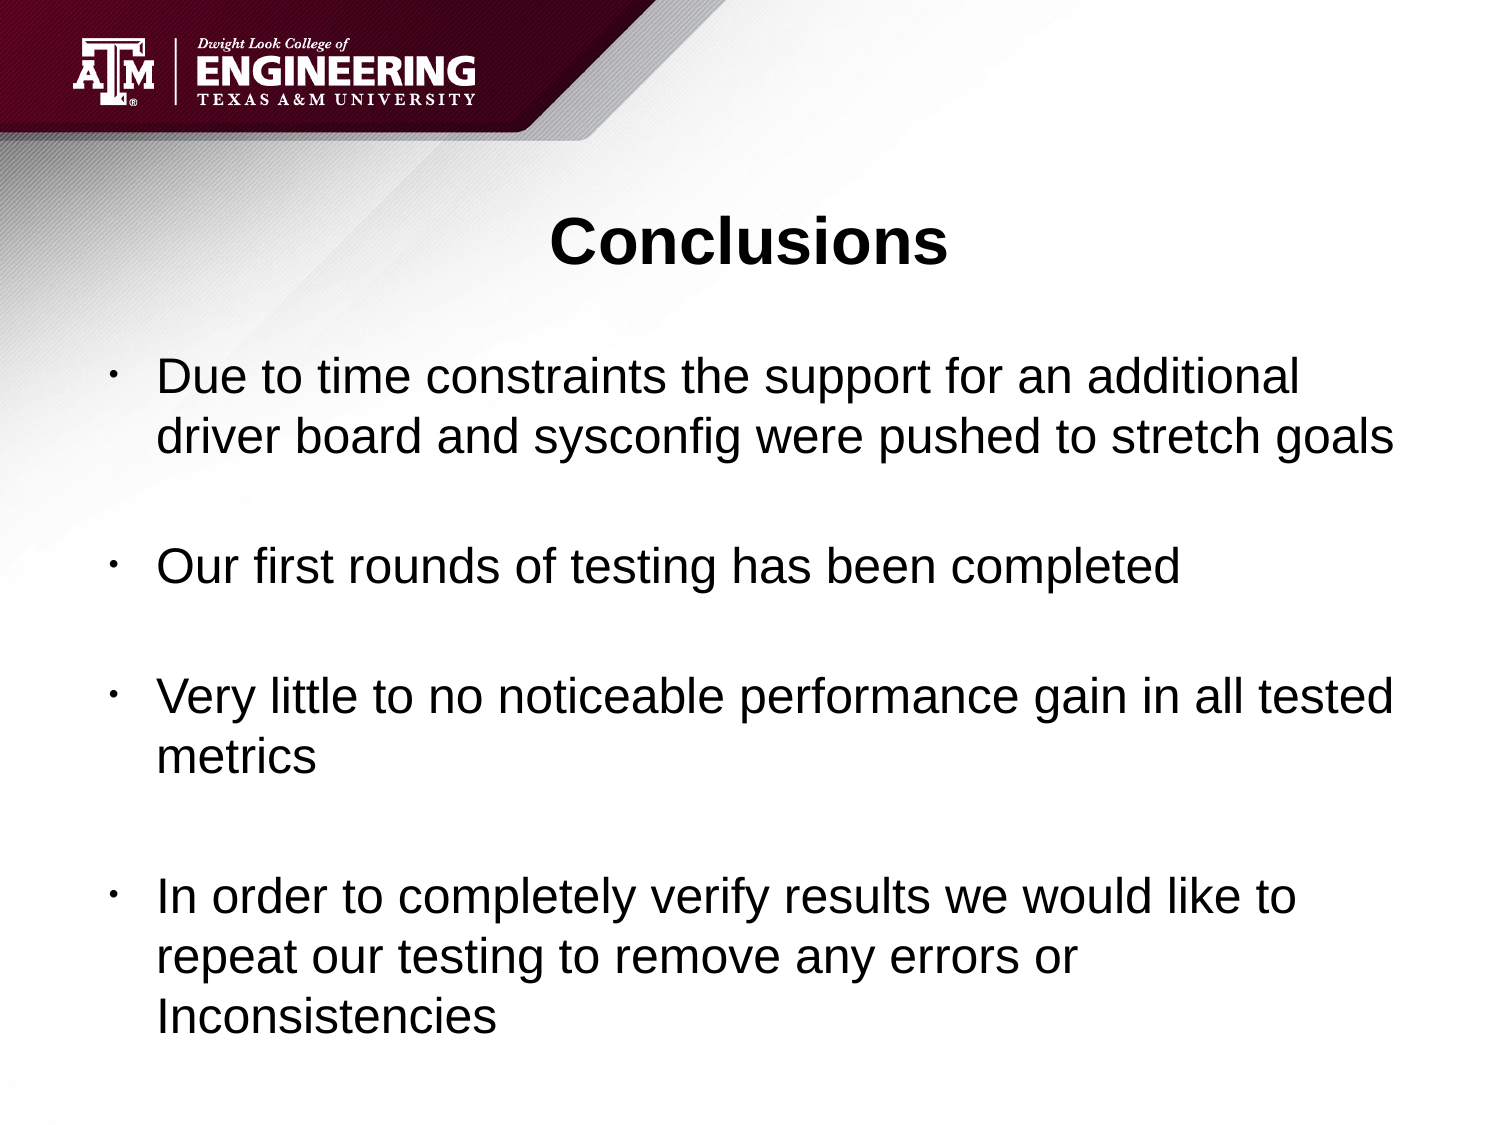

# Conclusions
Due to time constraints the support for an additional driver board and sysconfig were pushed to stretch goals

Our first rounds of testing has been completed

Very little to no noticeable performance gain in all tested metrics

In order to completely verify results we would like to repeat our testing to remove any errors or Inconsistencies